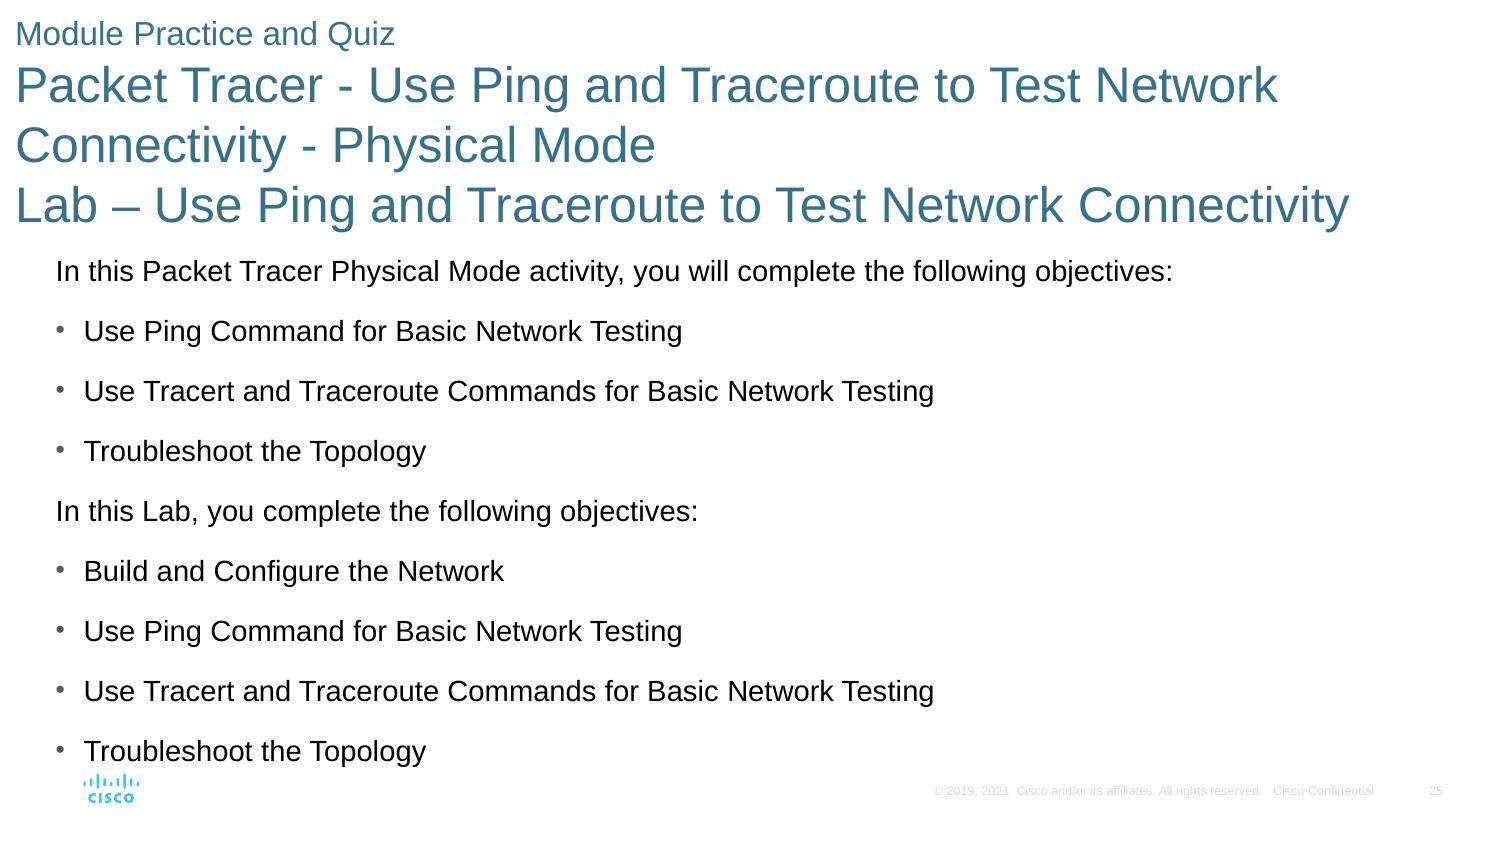

# Module Practice and Quiz Packet Tracer - Use Ping and Traceroute to Test Network Connectivity - Physical Mode Lab – Use Ping and Traceroute to Test Network Connectivity
In this Packet Tracer Physical Mode activity, you will complete the following objectives:
Use Ping Command for Basic Network Testing
Use Tracert and Traceroute Commands for Basic Network Testing
Troubleshoot the Topology
In this Lab, you complete the following objectives:
Build and Configure the Network
Use Ping Command for Basic Network Testing
Use Tracert and Traceroute Commands for Basic Network Testing
Troubleshoot the Topology